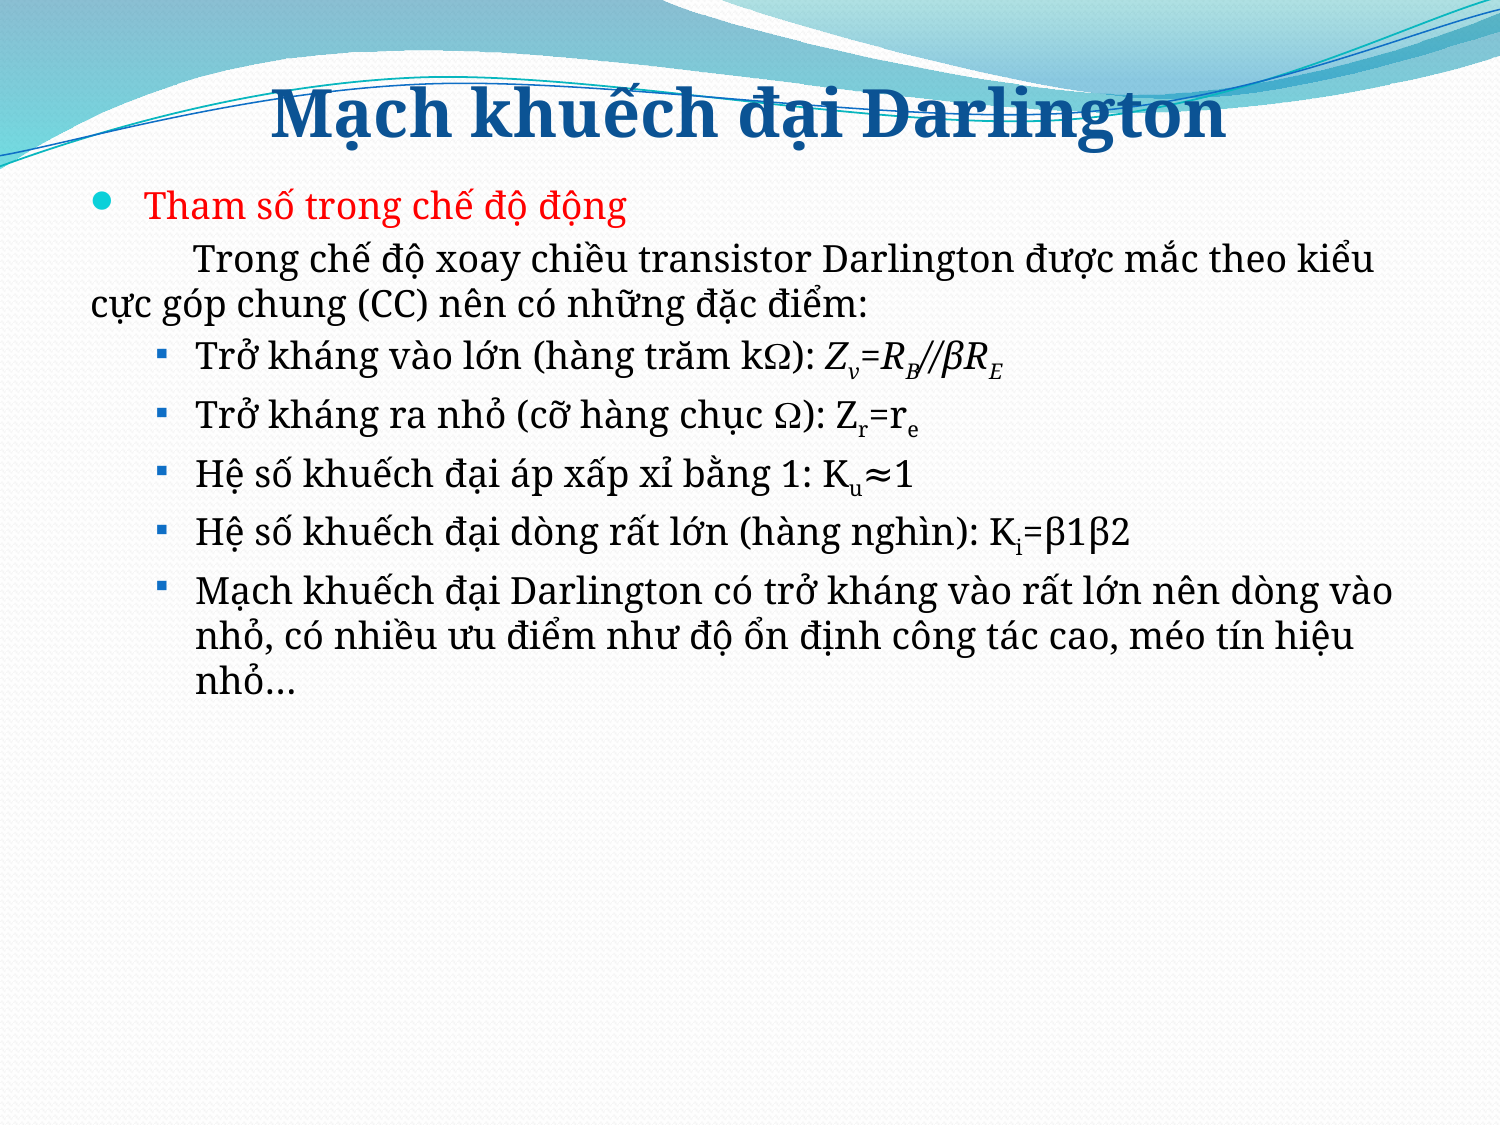

Mạch khuếch đại Darlington
 Tham số trong chế độ động
Trong chế độ xoay chiều transistor Darlington được mắc theo kiểu cực góp chung (CC) nên có những đặc điểm:
Trở kháng vào lớn (hàng trăm kΩ): Zv=RB//βRE
Trở kháng ra nhỏ (cỡ hàng chục Ω): Zr=re
Hệ số khuếch đại áp xấp xỉ bằng 1: Ku≈1
Hệ số khuếch đại dòng rất lớn (hàng nghìn): Ki=β1β2
Mạch khuếch đại Darlington có trở kháng vào rất lớn nên dòng vào nhỏ, có nhiều ưu điểm như độ ổn định công tác cao, méo tín hiệu nhỏ…